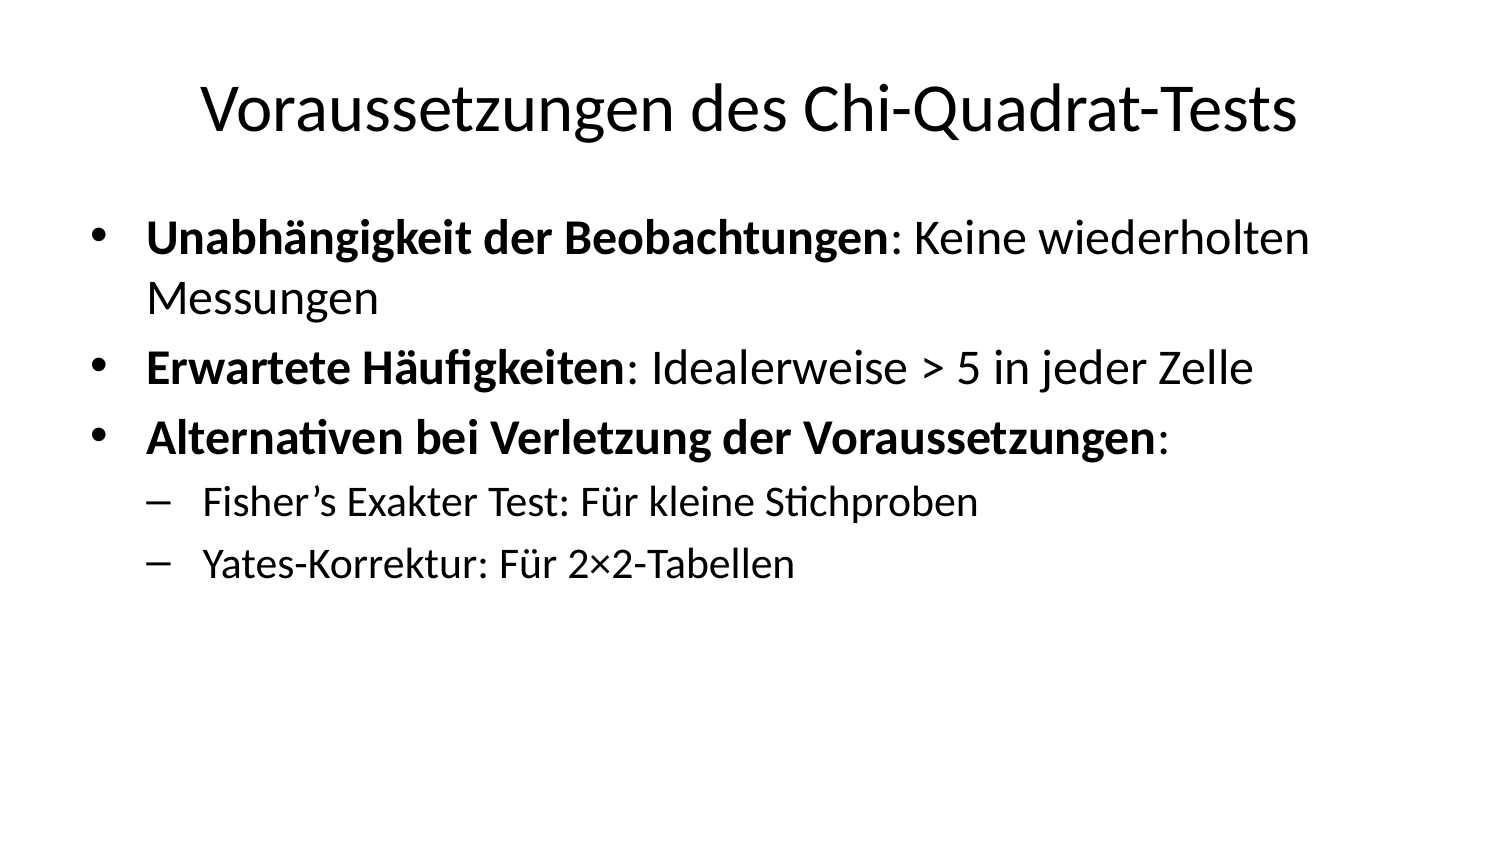

# Voraussetzungen des Chi-Quadrat-Tests
Unabhängigkeit der Beobachtungen: Keine wiederholten Messungen
Erwartete Häufigkeiten: Idealerweise > 5 in jeder Zelle
Alternativen bei Verletzung der Voraussetzungen:
Fisher’s Exakter Test: Für kleine Stichproben
Yates-Korrektur: Für 2×2-Tabellen